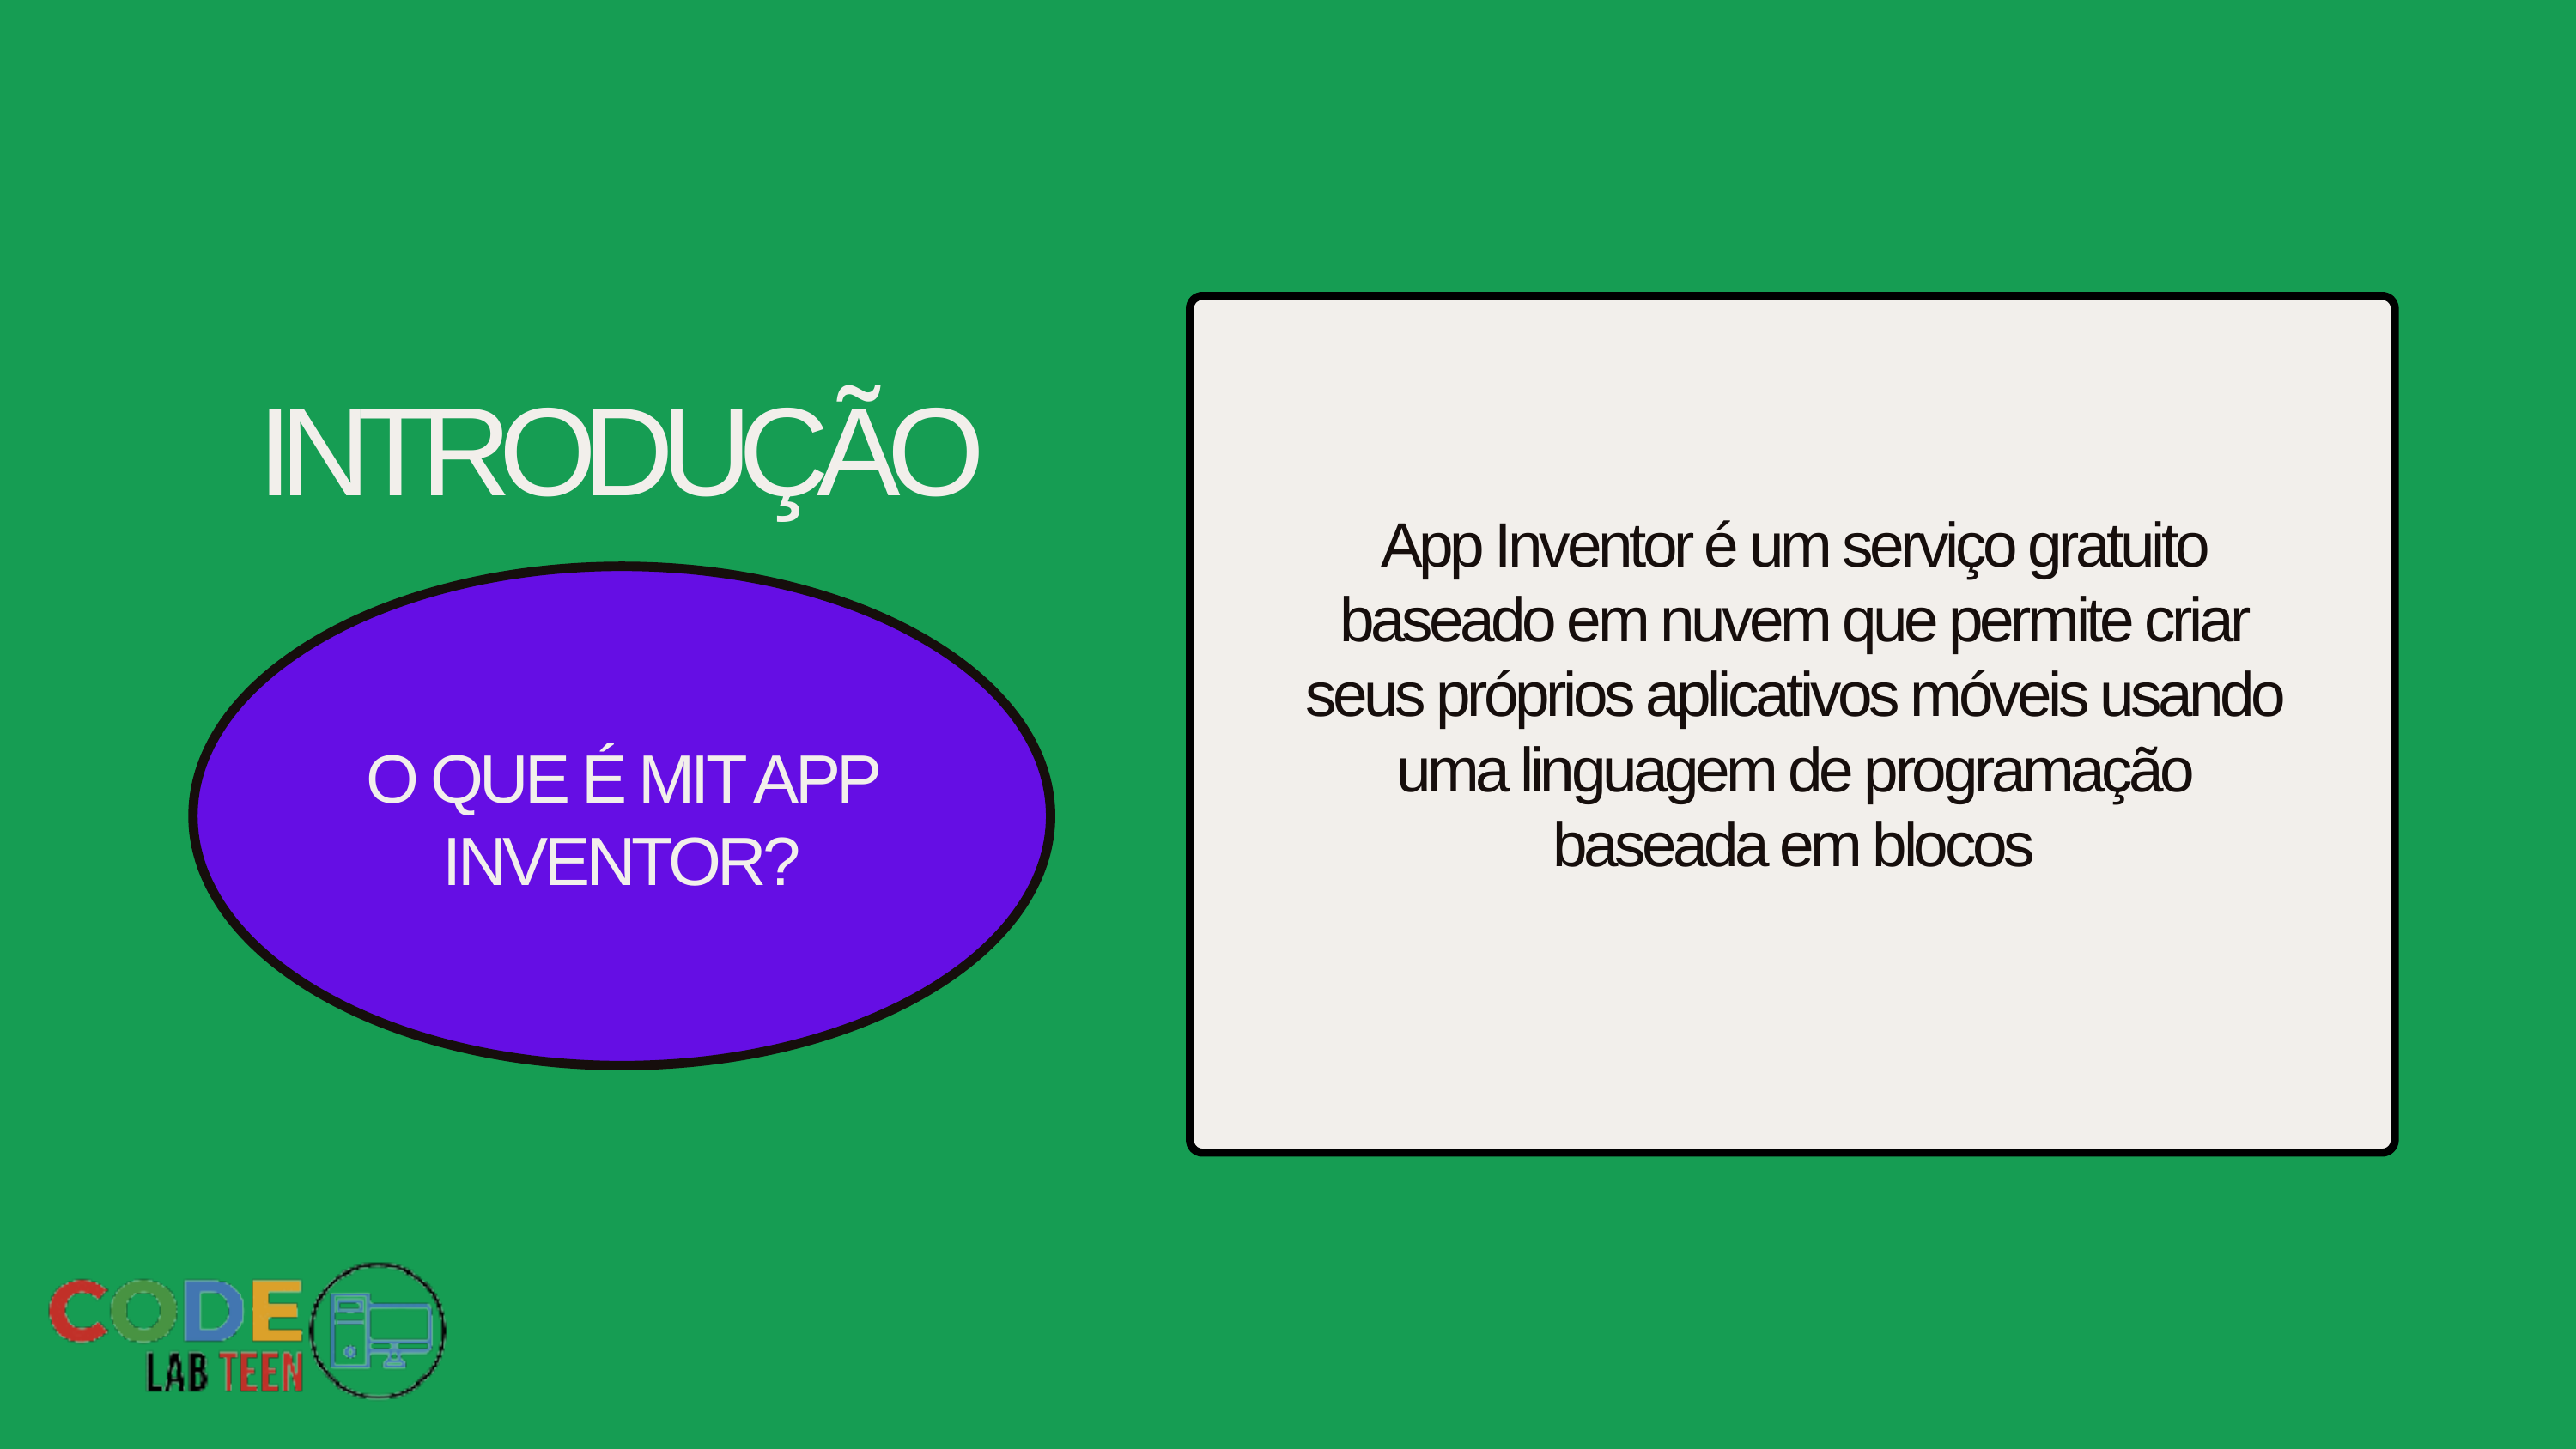

INTRODUÇÃO
App Inventor é um serviço gratuito baseado em nuvem que permite criar seus próprios aplicativos móveis usando uma linguagem de programação baseada em blocos

O QUE É MIT APP INVENTOR?